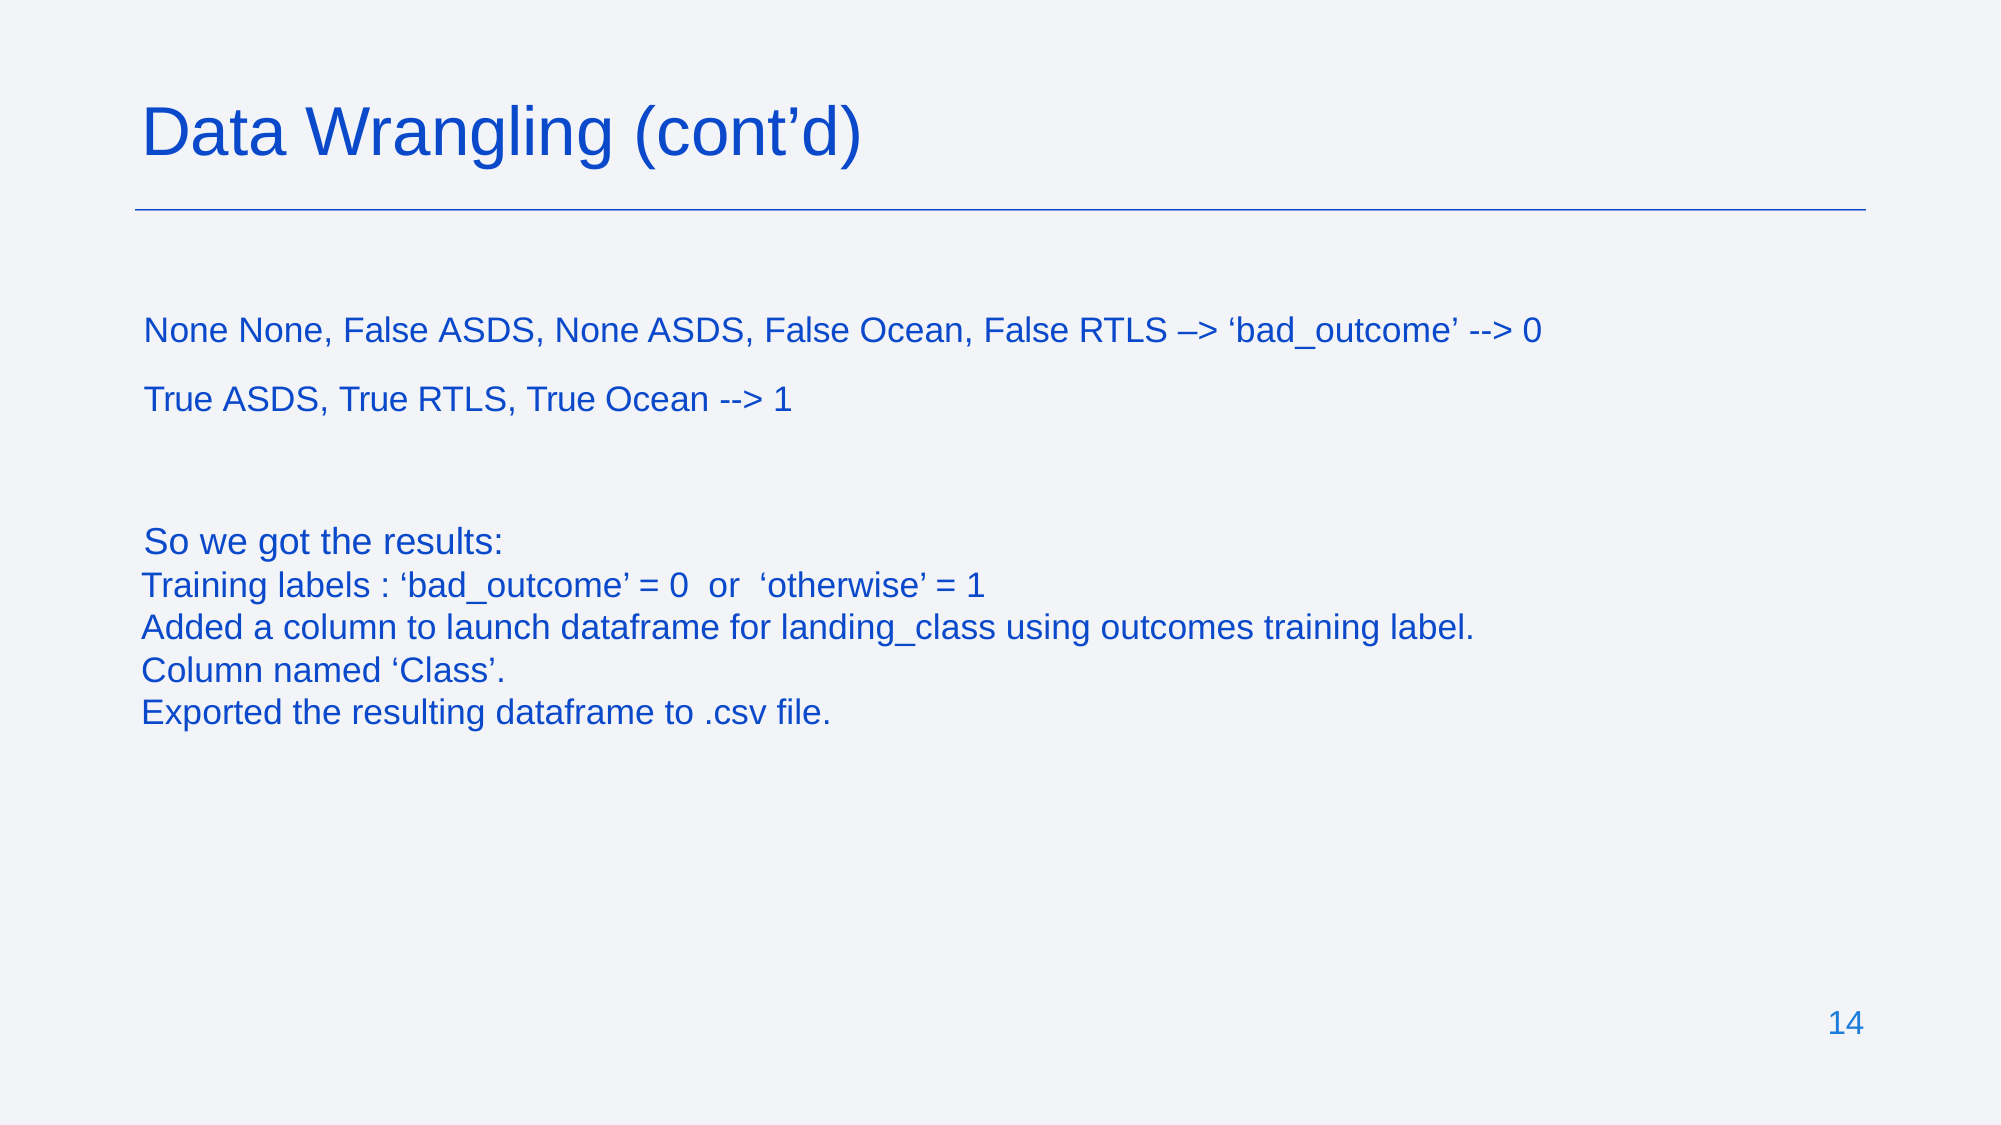

Data Wrangling (cont’d)
None None, False ASDS, None ASDS, False Ocean, False RTLS –> ‘bad_outcome’ --> 0
True ASDS, True RTLS, True Ocean --> 1

So we got the results:
Training labels : ‘bad_outcome’ = 0  or  ‘otherwise’ = 1
Added a column to launch dataframe for landing_class using outcomes training label. Column named ‘Class’.
Exported the resulting dataframe to .csv file.

14